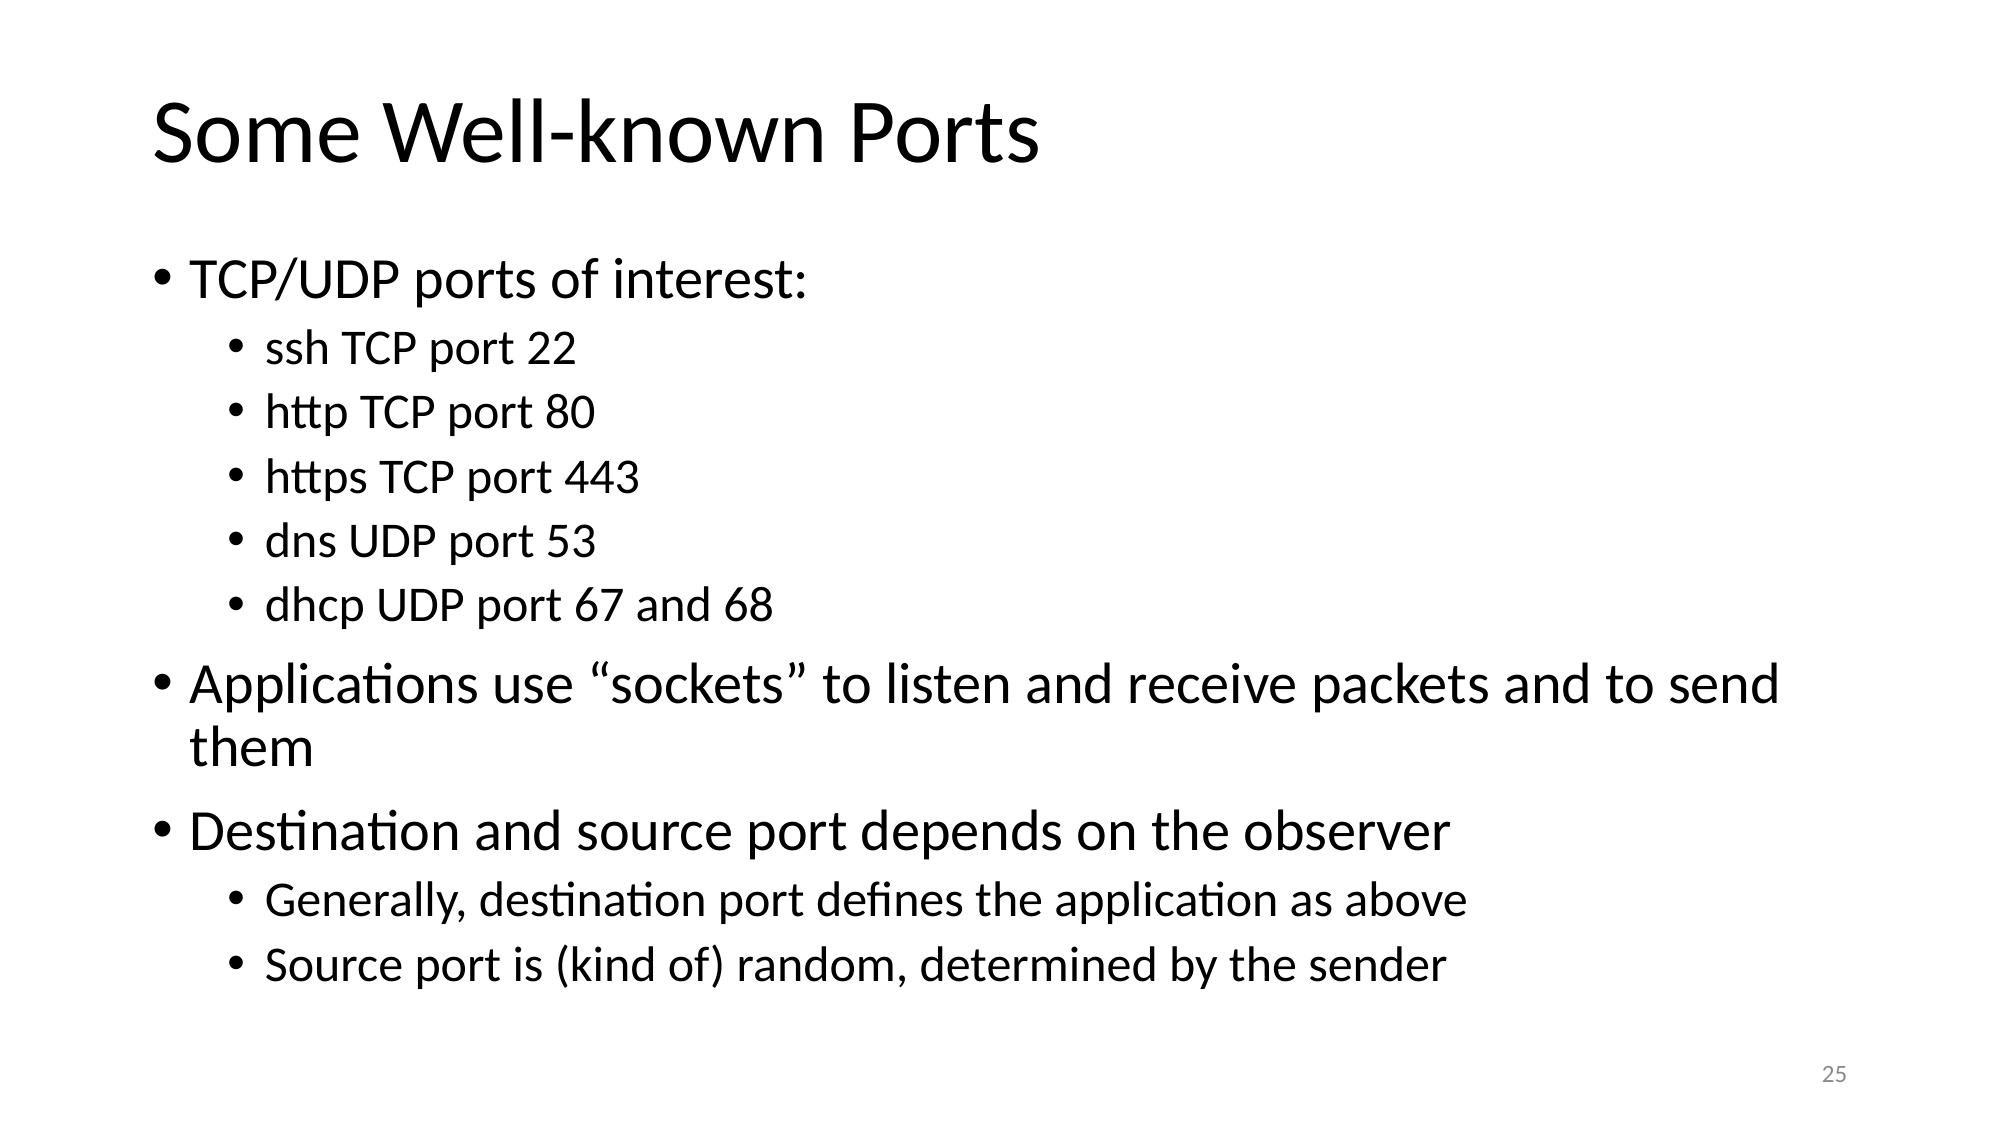

# Some Well-known Ports
TCP/UDP ports of interest:
ssh TCP port 22
http TCP port 80
https TCP port 443
dns UDP port 53
dhcp UDP port 67 and 68
Applications use “sockets” to listen and receive packets and to send them
Destination and source port depends on the observer
Generally, destination port defines the application as above
Source port is (kind of) random, determined by the sender

25